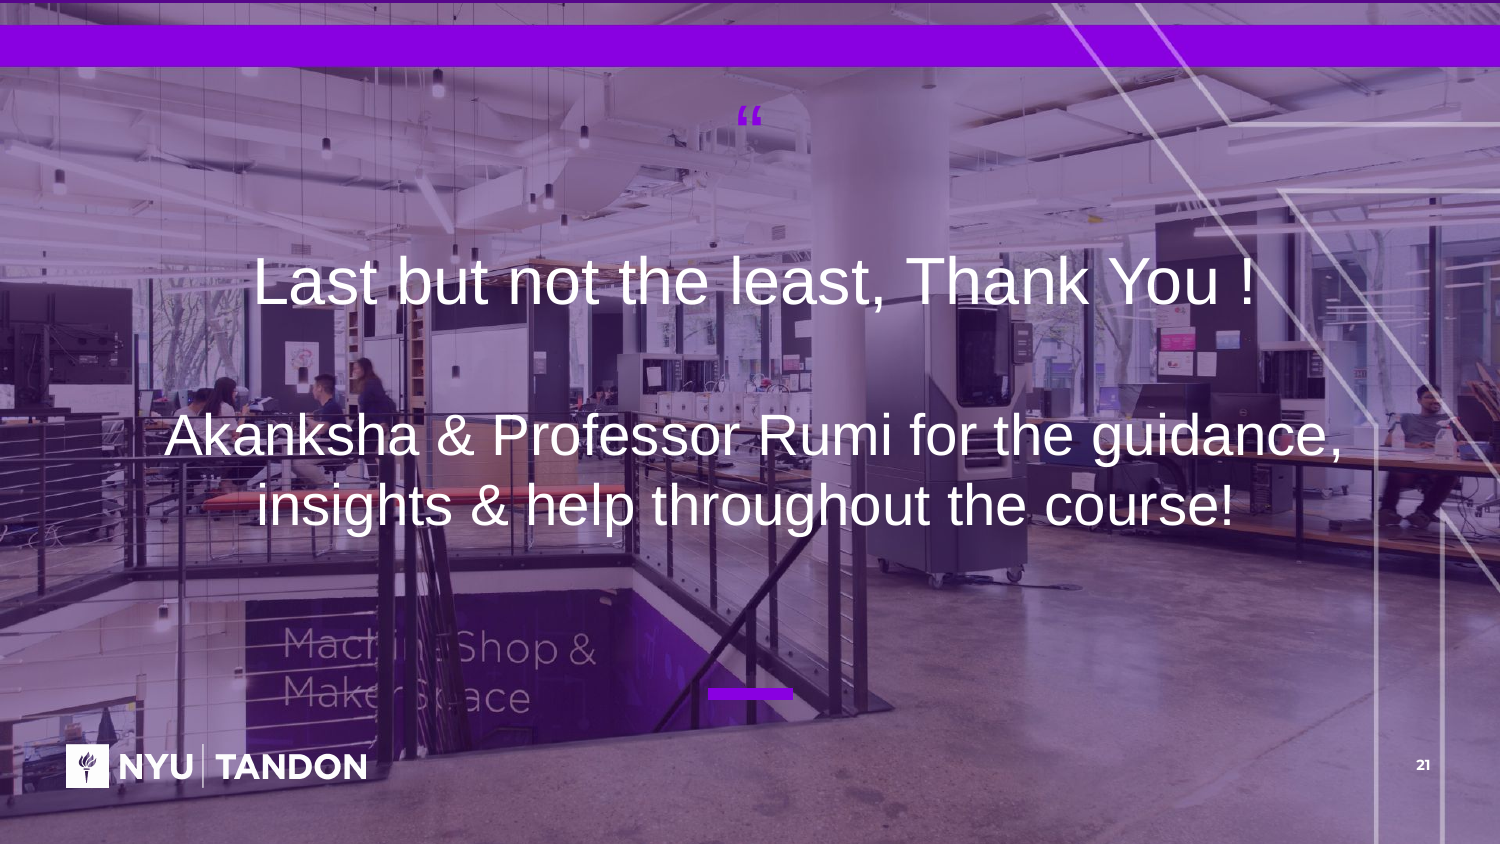

# Last but not the least, Thank You ! Akanksha & Professor Rumi for the guidance, insights & help throughout the course!